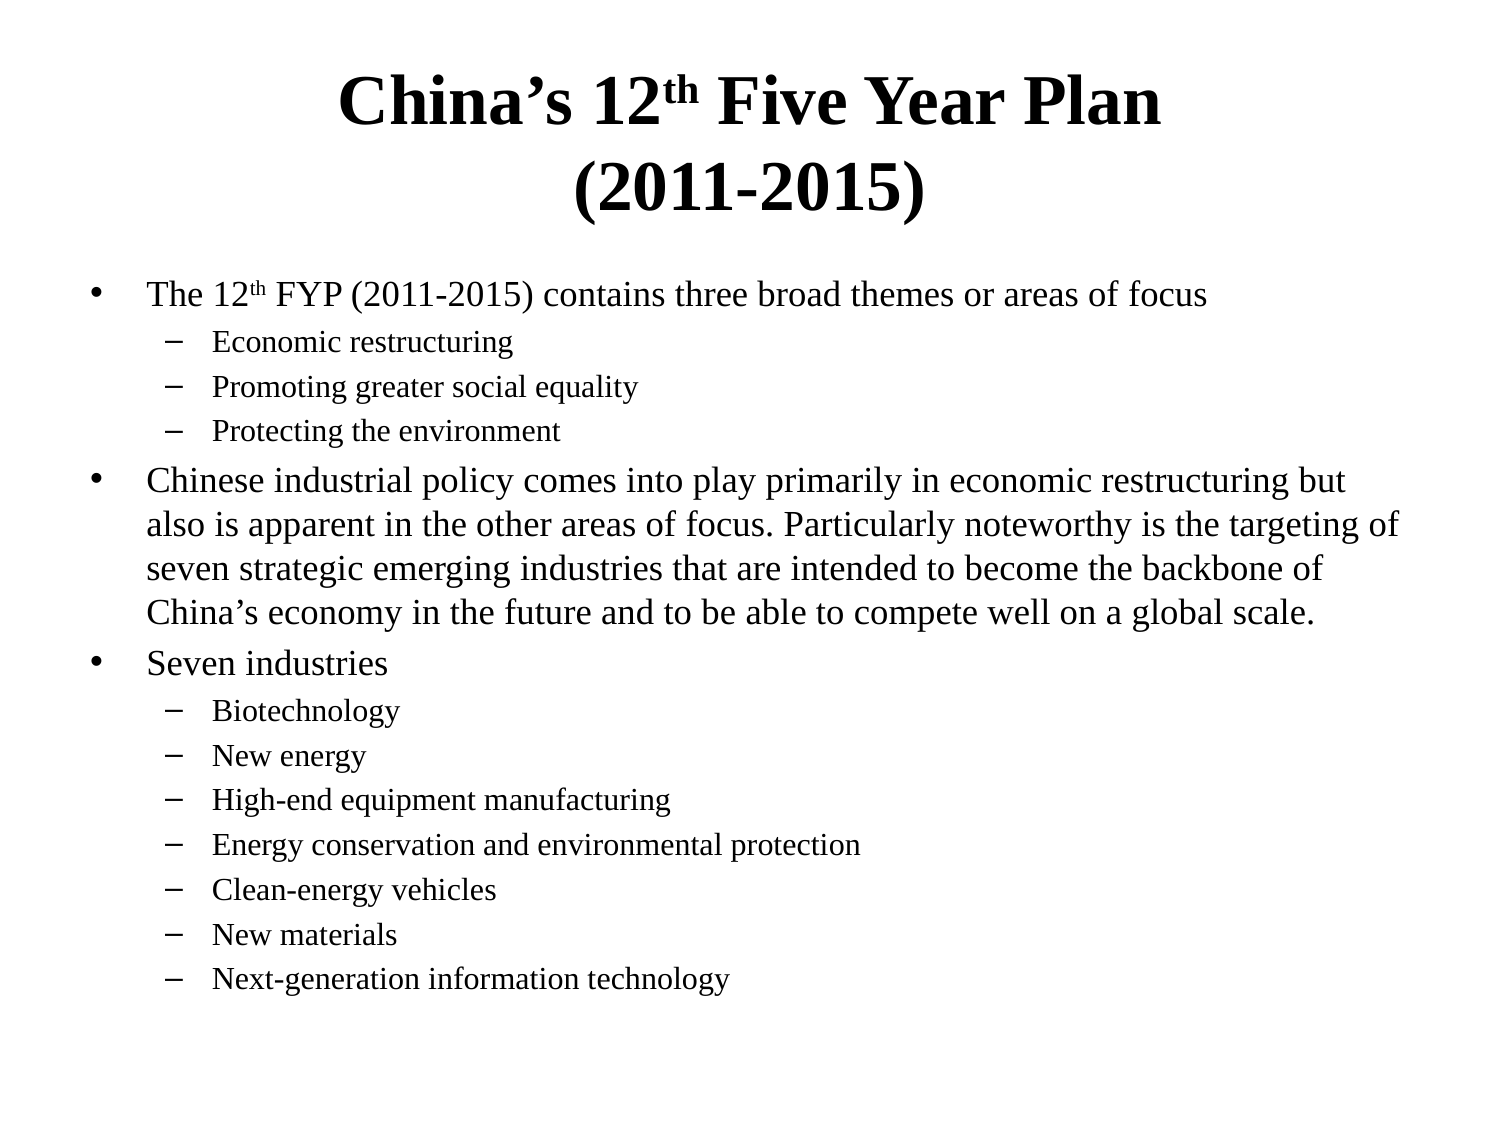

# China’s 12th Five Year Plan (2011-2015)
The 12th FYP (2011-2015) contains three broad themes or areas of focus
Economic restructuring
Promoting greater social equality
Protecting the environment
Chinese industrial policy comes into play primarily in economic restructuring but also is apparent in the other areas of focus. Particularly noteworthy is the targeting of seven strategic emerging industries that are intended to become the backbone of China’s economy in the future and to be able to compete well on a global scale.
Seven industries
Biotechnology
New energy
High-end equipment manufacturing
Energy conservation and environmental protection
Clean-energy vehicles
New materials
Next-generation information technology